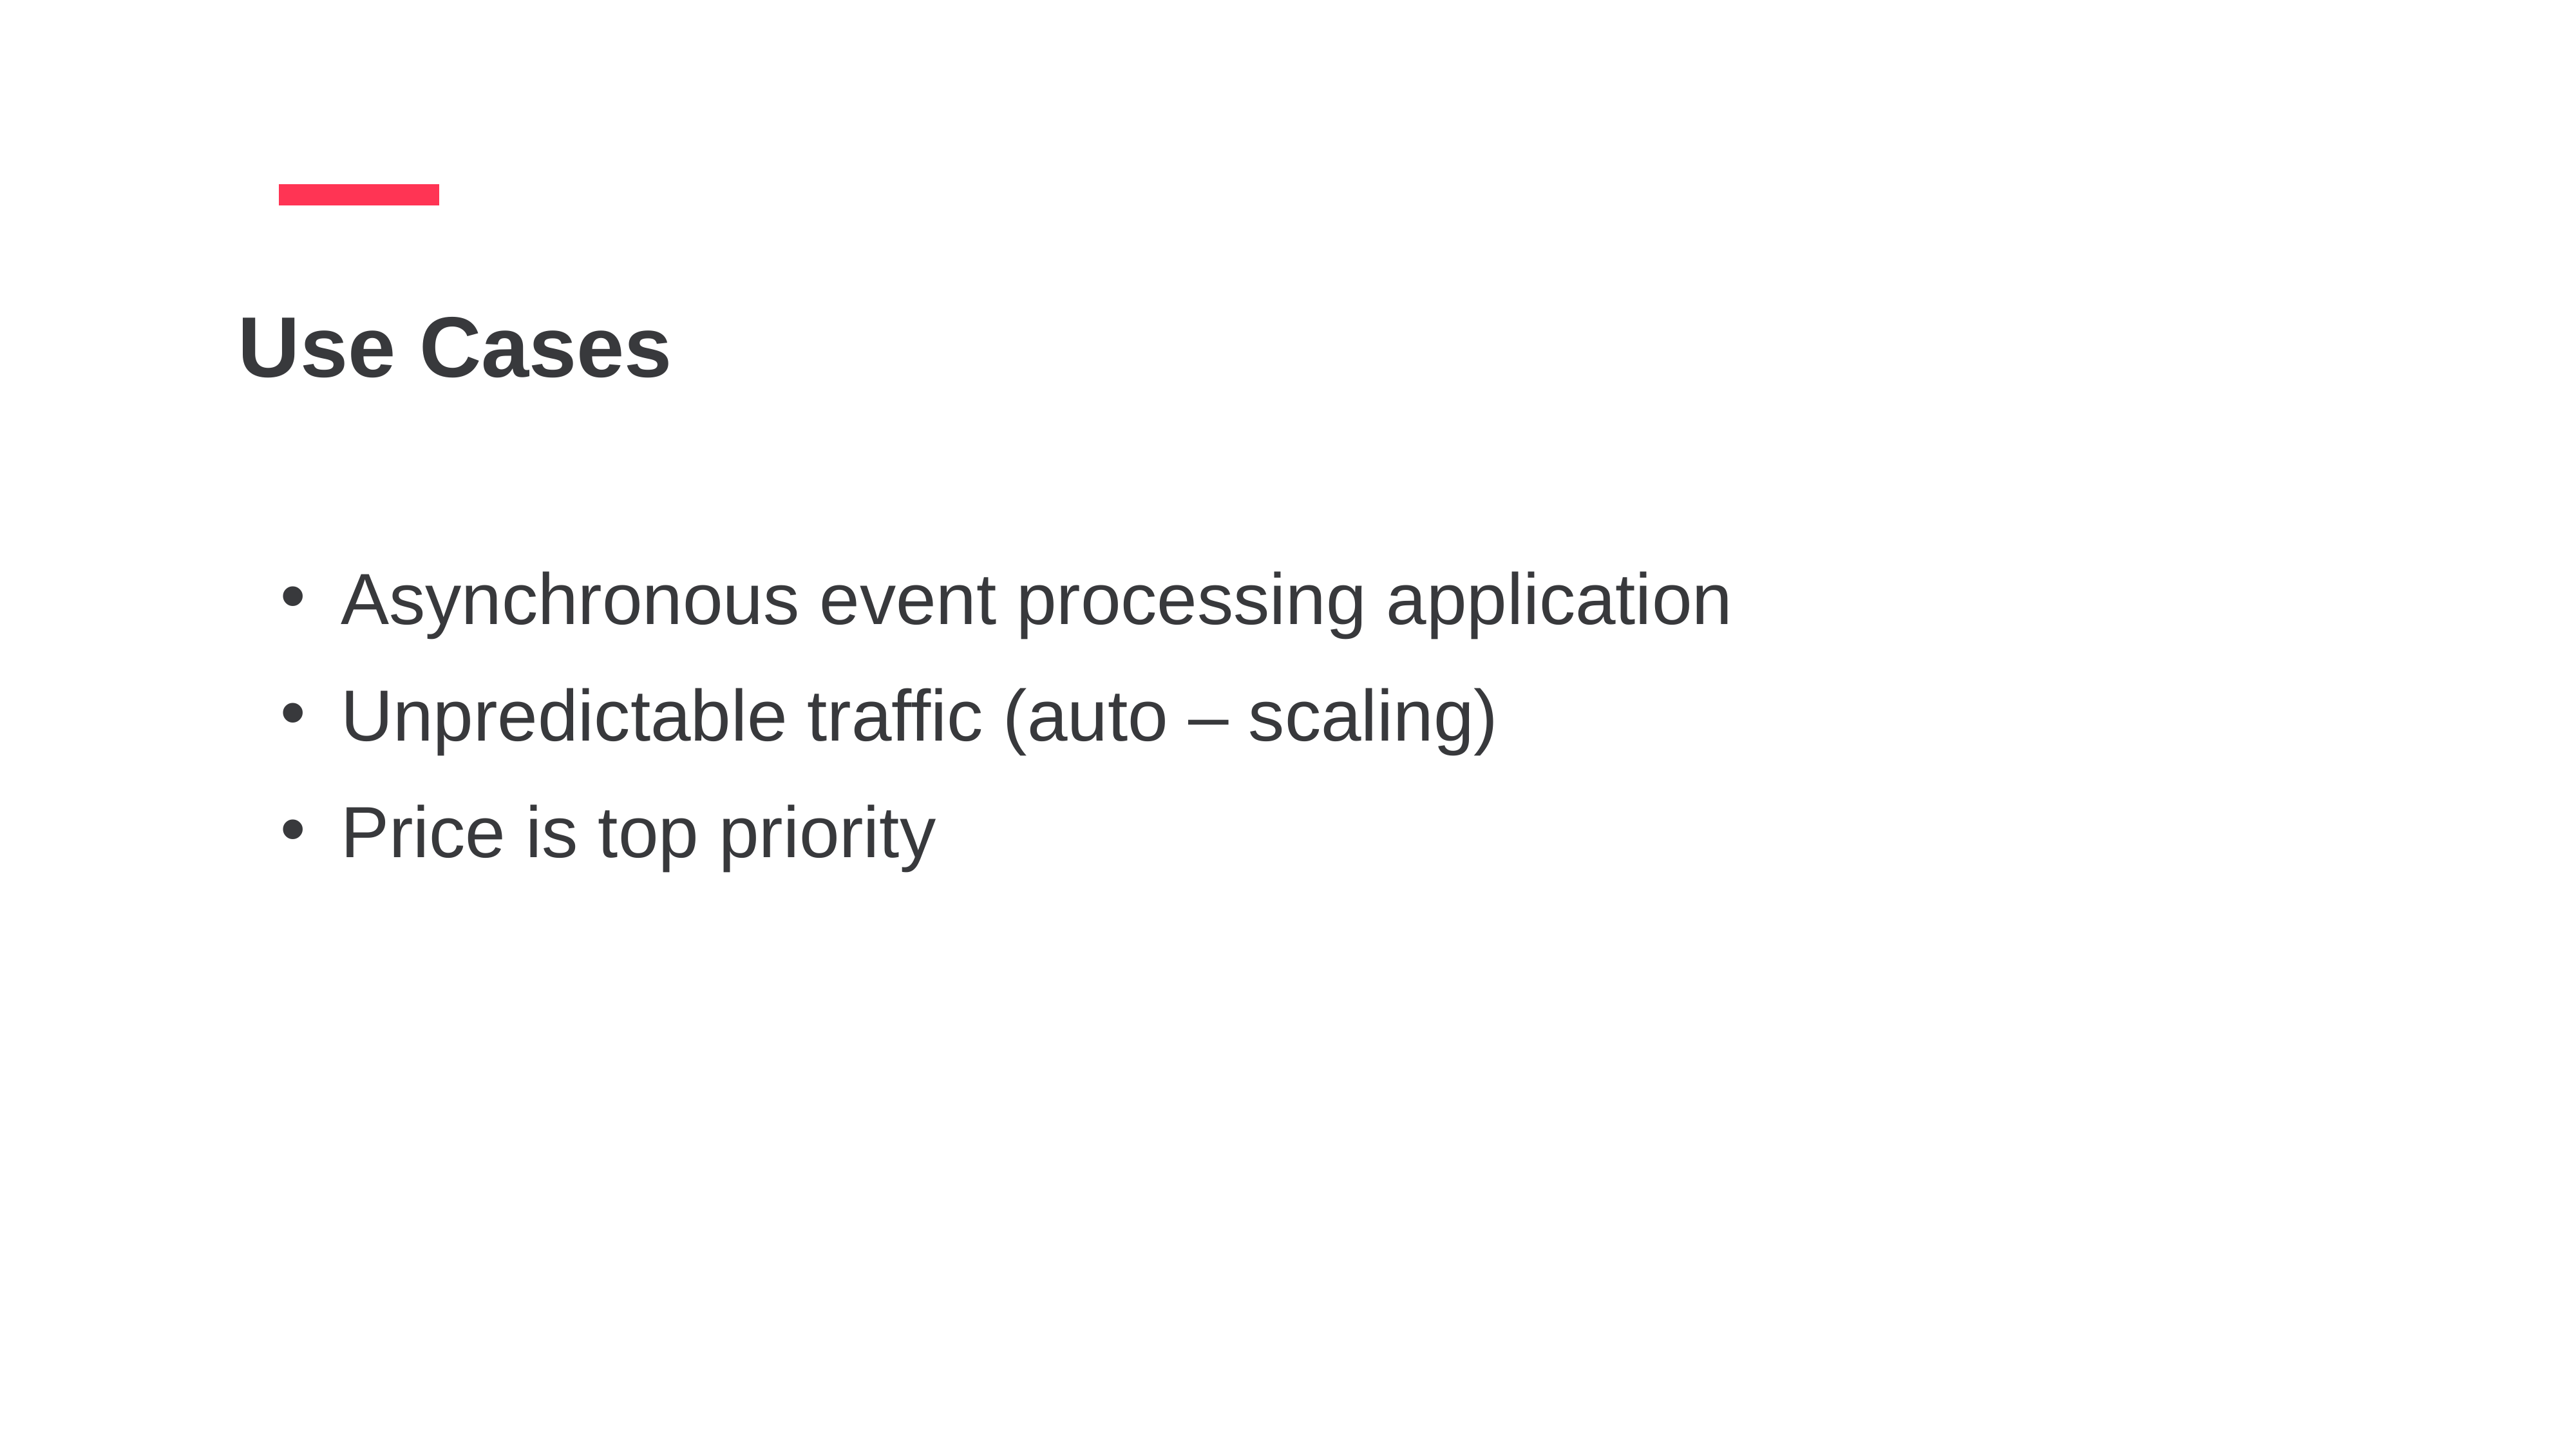

Use Cases
Asynchronous event processing application
Unpredictable traffic (auto – scaling)
Price is top priority